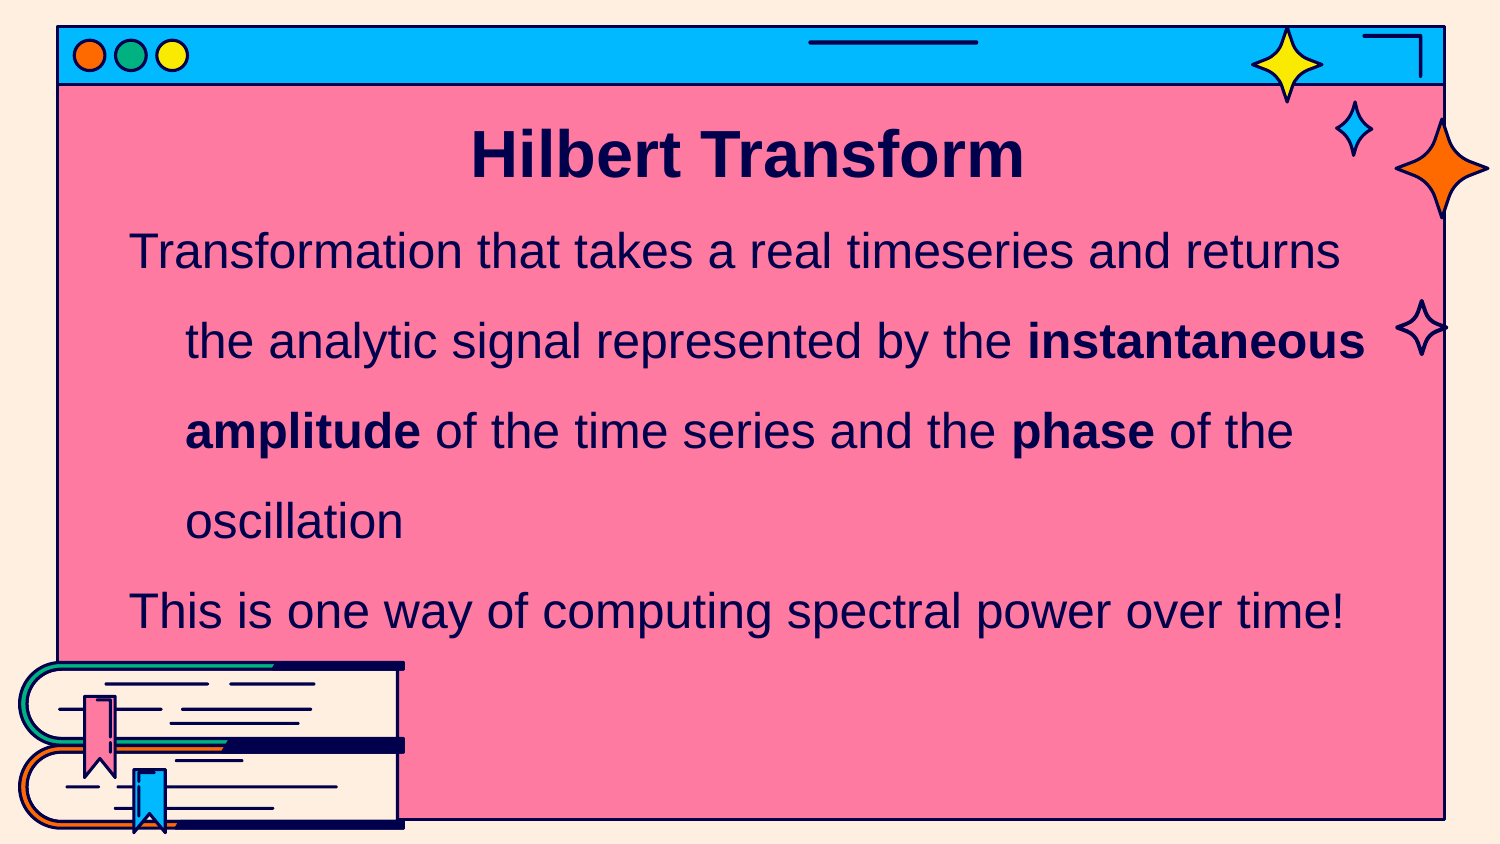

# Hilbert Transform

Transformation that takes a real timeseries and returns the analytic signal represented by the instantaneous amplitude of the time series and the phase of the oscillation
This is one way of computing spectral power over time!